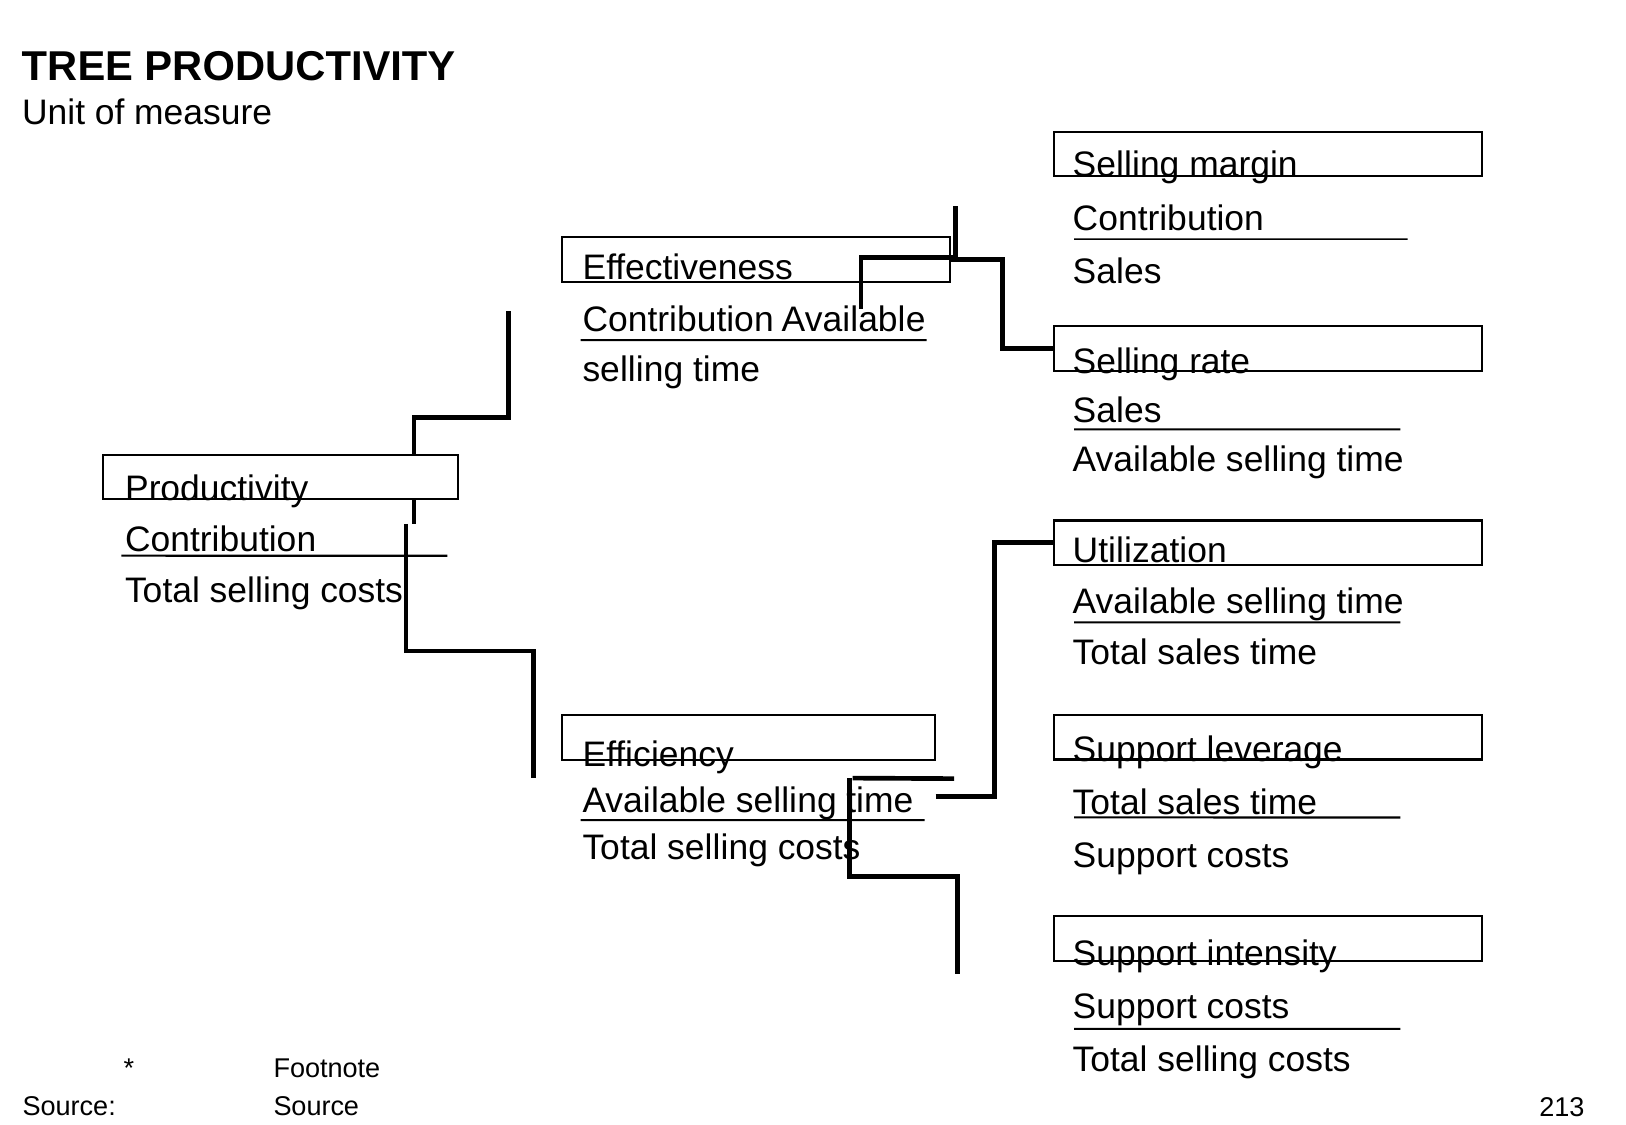

# TREE PRODUCTIVITY
Unit of measure

Selling margin
Contribution
Sales

Effectiveness
Contribution Available selling time

Selling rate
Sales
Available selling time

Productivity
Contribution
Total selling costs

Utilization
Available selling time
Total sales time

Support leverage
Total sales time
Support costs
Efficiency
Available selling time
Total selling costs

Support intensity
Support costs
Total selling costs

	*	Footnote
Source:		Source
213